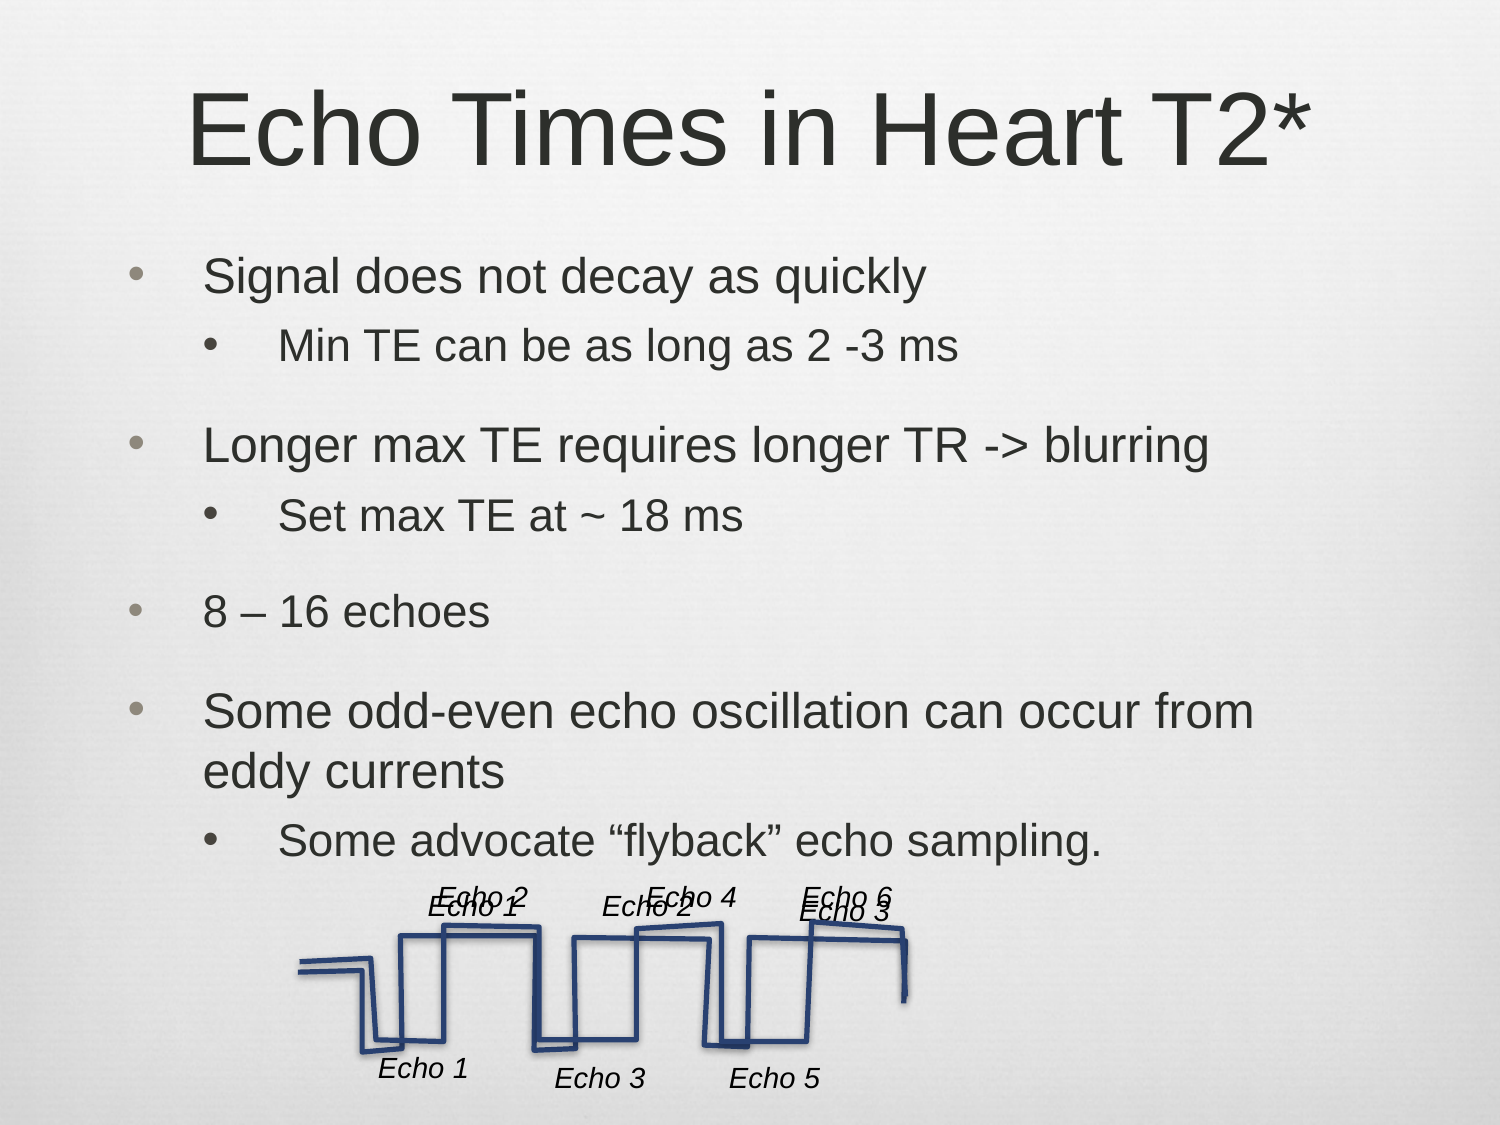

# Echo Times in Heart T2*
Signal does not decay as quickly
Min TE can be as long as 2 -3 ms
Longer max TE requires longer TR -> blurring
Set max TE at ~ 18 ms
8 – 16 echoes
Some odd-even echo oscillation can occur from eddy currents
Some advocate “flyback” echo sampling.
Echo 2
Echo 4
Echo 6

Echo 1
Echo 3
Echo 5
Echo 2
Echo 1
Echo 3